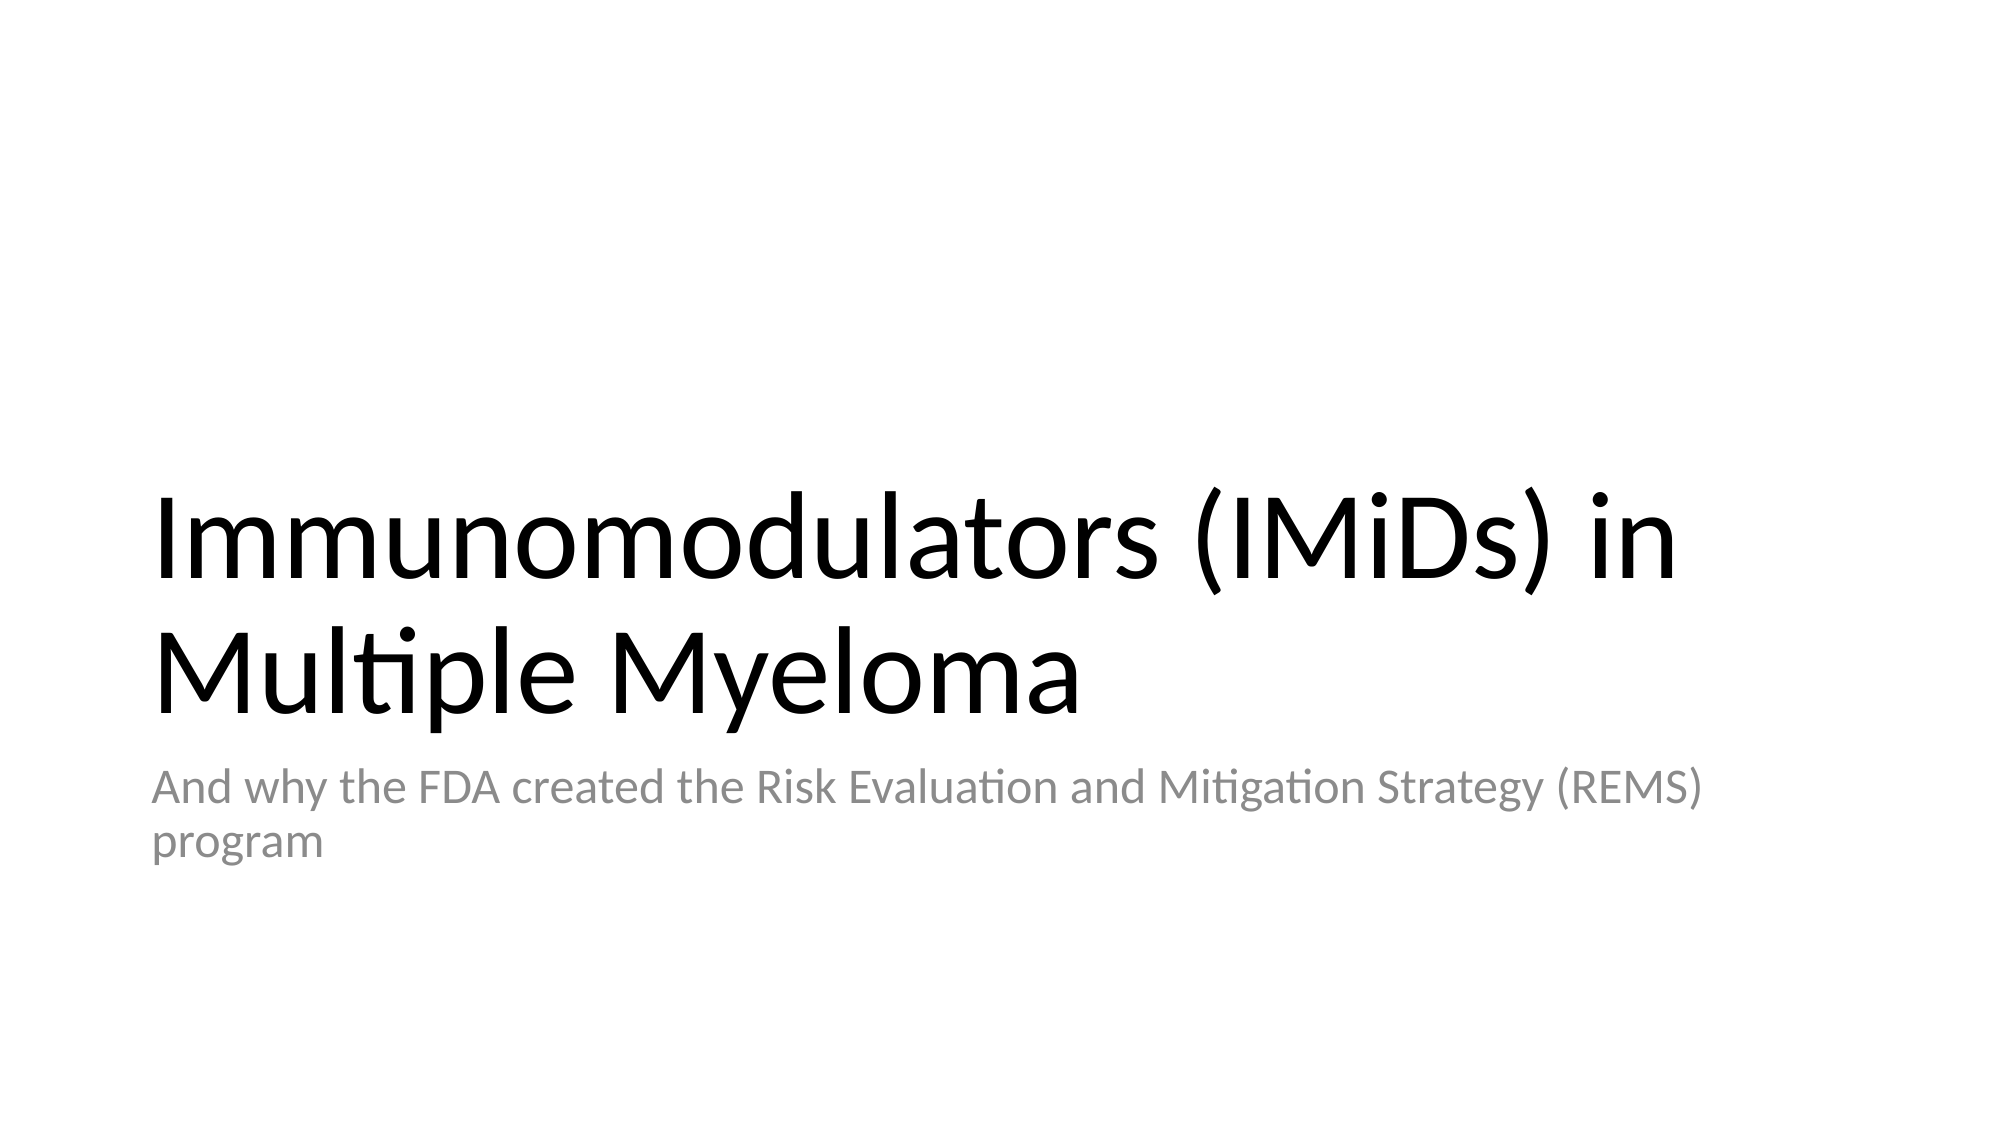

# Immunomodulators (IMiDs) in Multiple Myeloma
And why the FDA created the Risk Evaluation and Mitigation Strategy (REMS) program